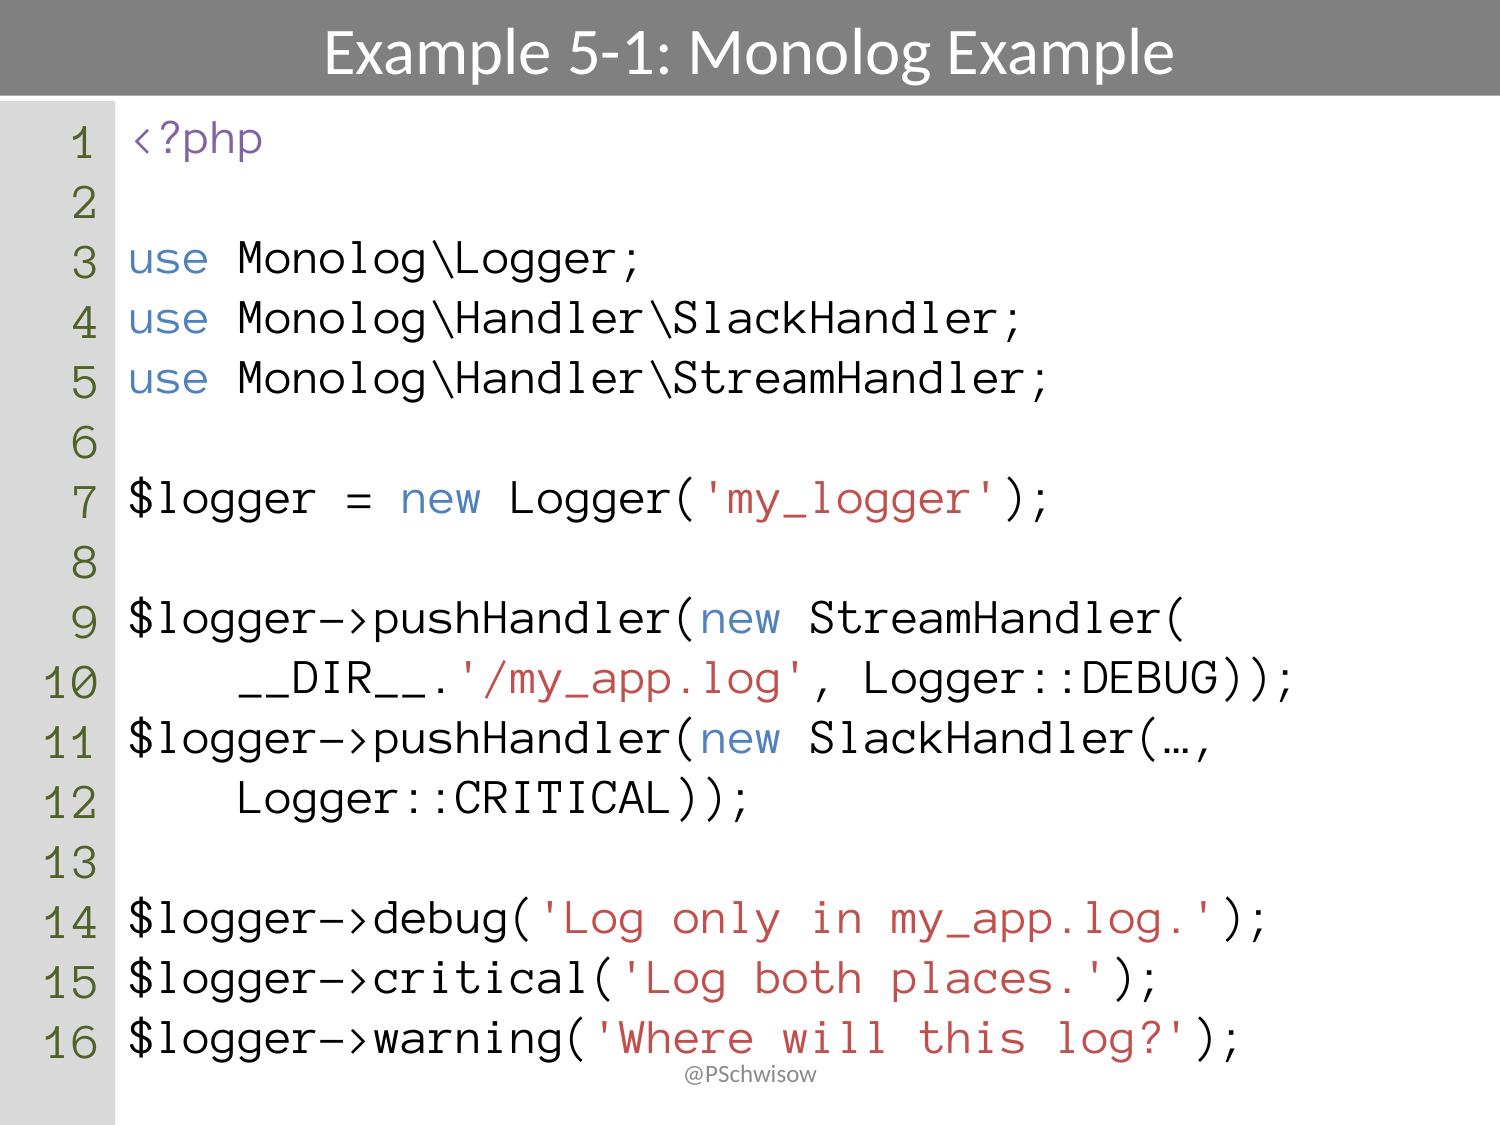

# Example 5-1: Monolog Example
1
2
3
4
5
6
7
8
9
10
11
12
13
14
15
16

<?php

use Monolog\Logger;
use Monolog\Handler\SlackHandler;
use Monolog\Handler\StreamHandler;

$logger = new Logger('my_logger');

$logger->pushHandler(new StreamHandler(
    __DIR__.'/my_app.log', Logger::DEBUG));
$logger->pushHandler(new SlackHandler(…,
    Logger::CRITICAL));

$logger->debug('Log only in my_app.log.');
$logger->critical('Log both places.');
$logger->warning('Where will this log?');
@PSchwisow